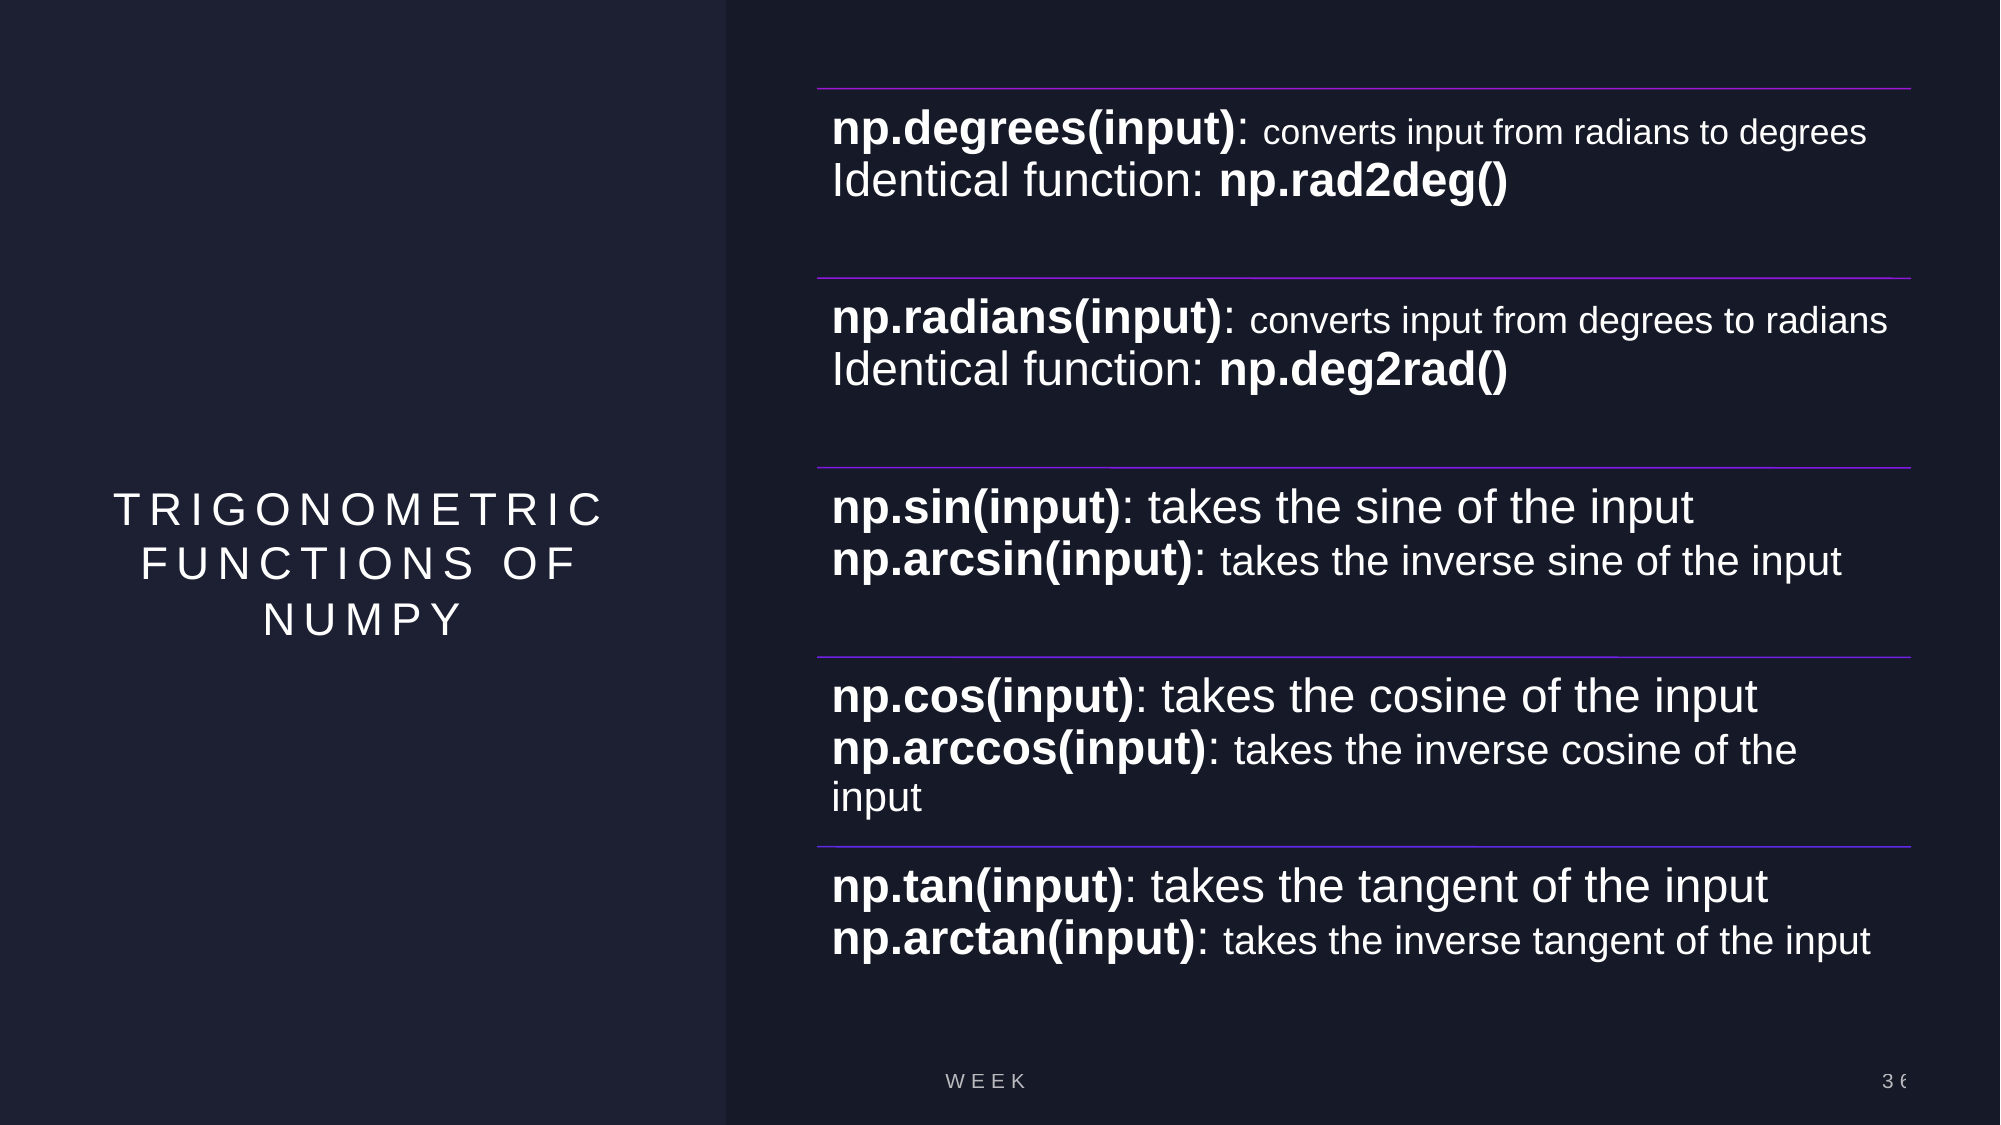

np.degrees(input): converts input from radians to degrees
Identical function: np.rad2deg()
np.radians(input): converts input from degrees to radians
Identical function: np.deg2rad()
np.sin(input): takes the sine of the input
np.arcsin(input): takes the inverse sine of the input
np.cos(input): takes the cosine of the input
np.arccos(input): takes the inverse cosine of the input
np.tan(input): takes the tangent of the input
np.arctan(input): takes the inverse tangent of the input
# Trigonometric functions of numpy
Week 1
36